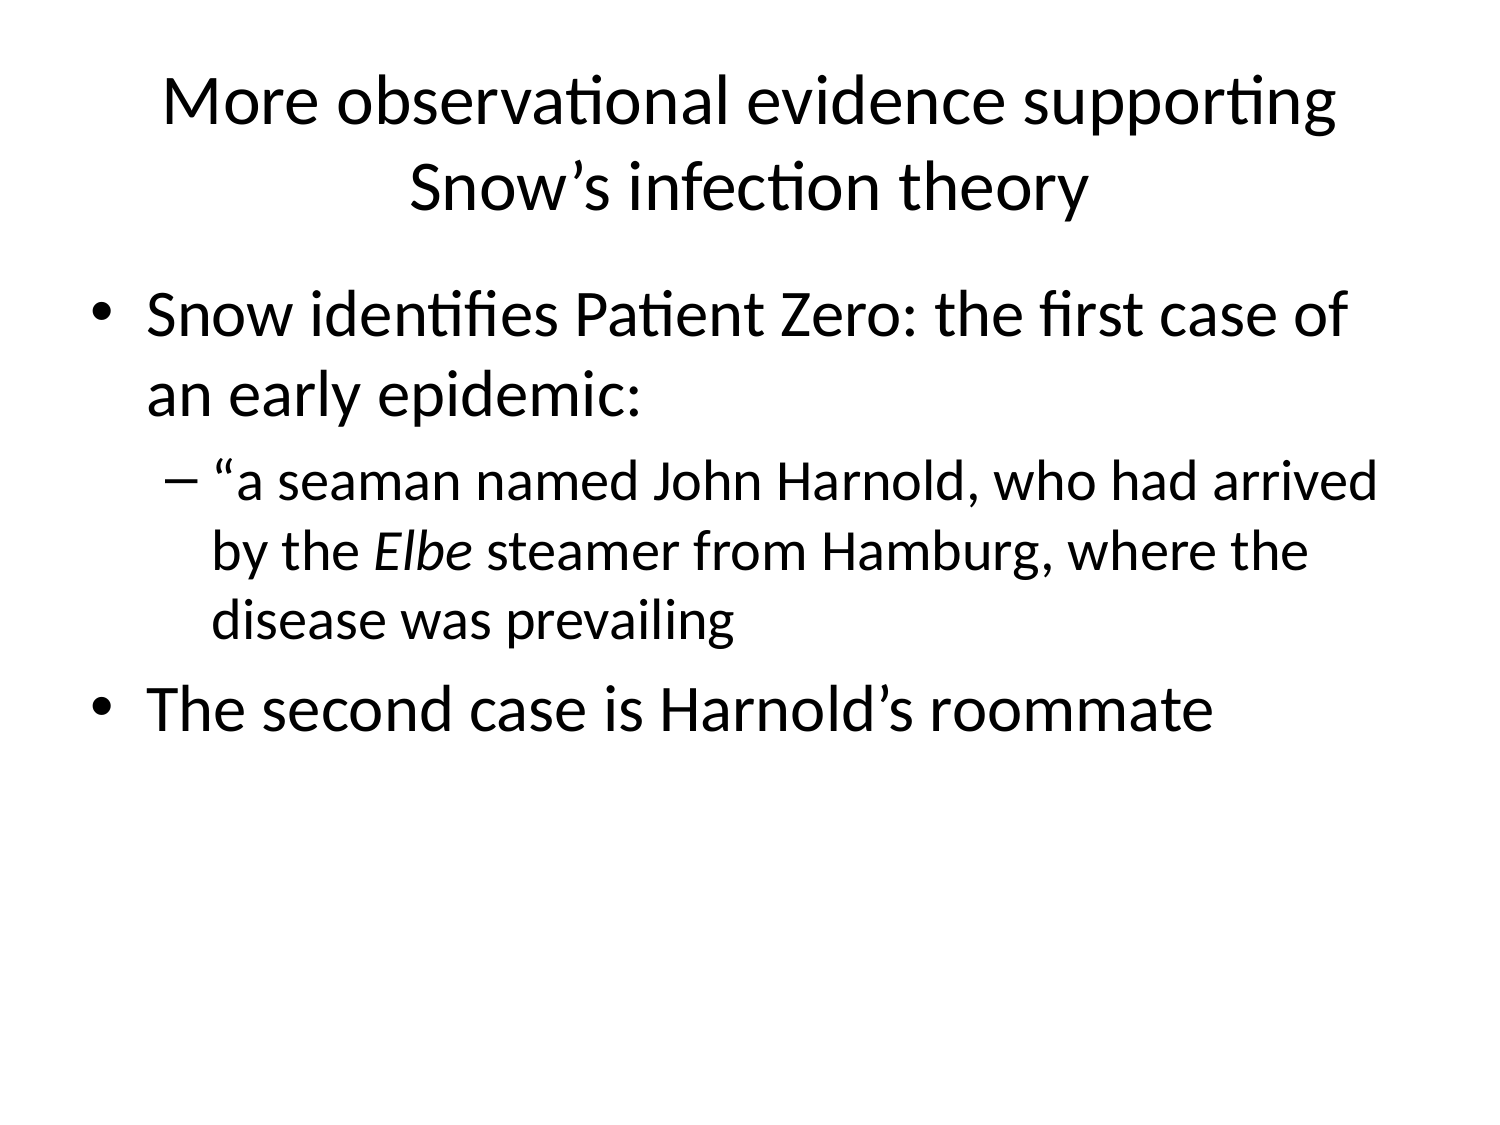

# More observational evidence supporting Snow’s infection theory
Snow identifies Patient Zero: the first case of an early epidemic:
“a seaman named John Harnold, who had arrived by the Elbe steamer from Hamburg, where the disease was prevailing
The second case is Harnold’s roommate